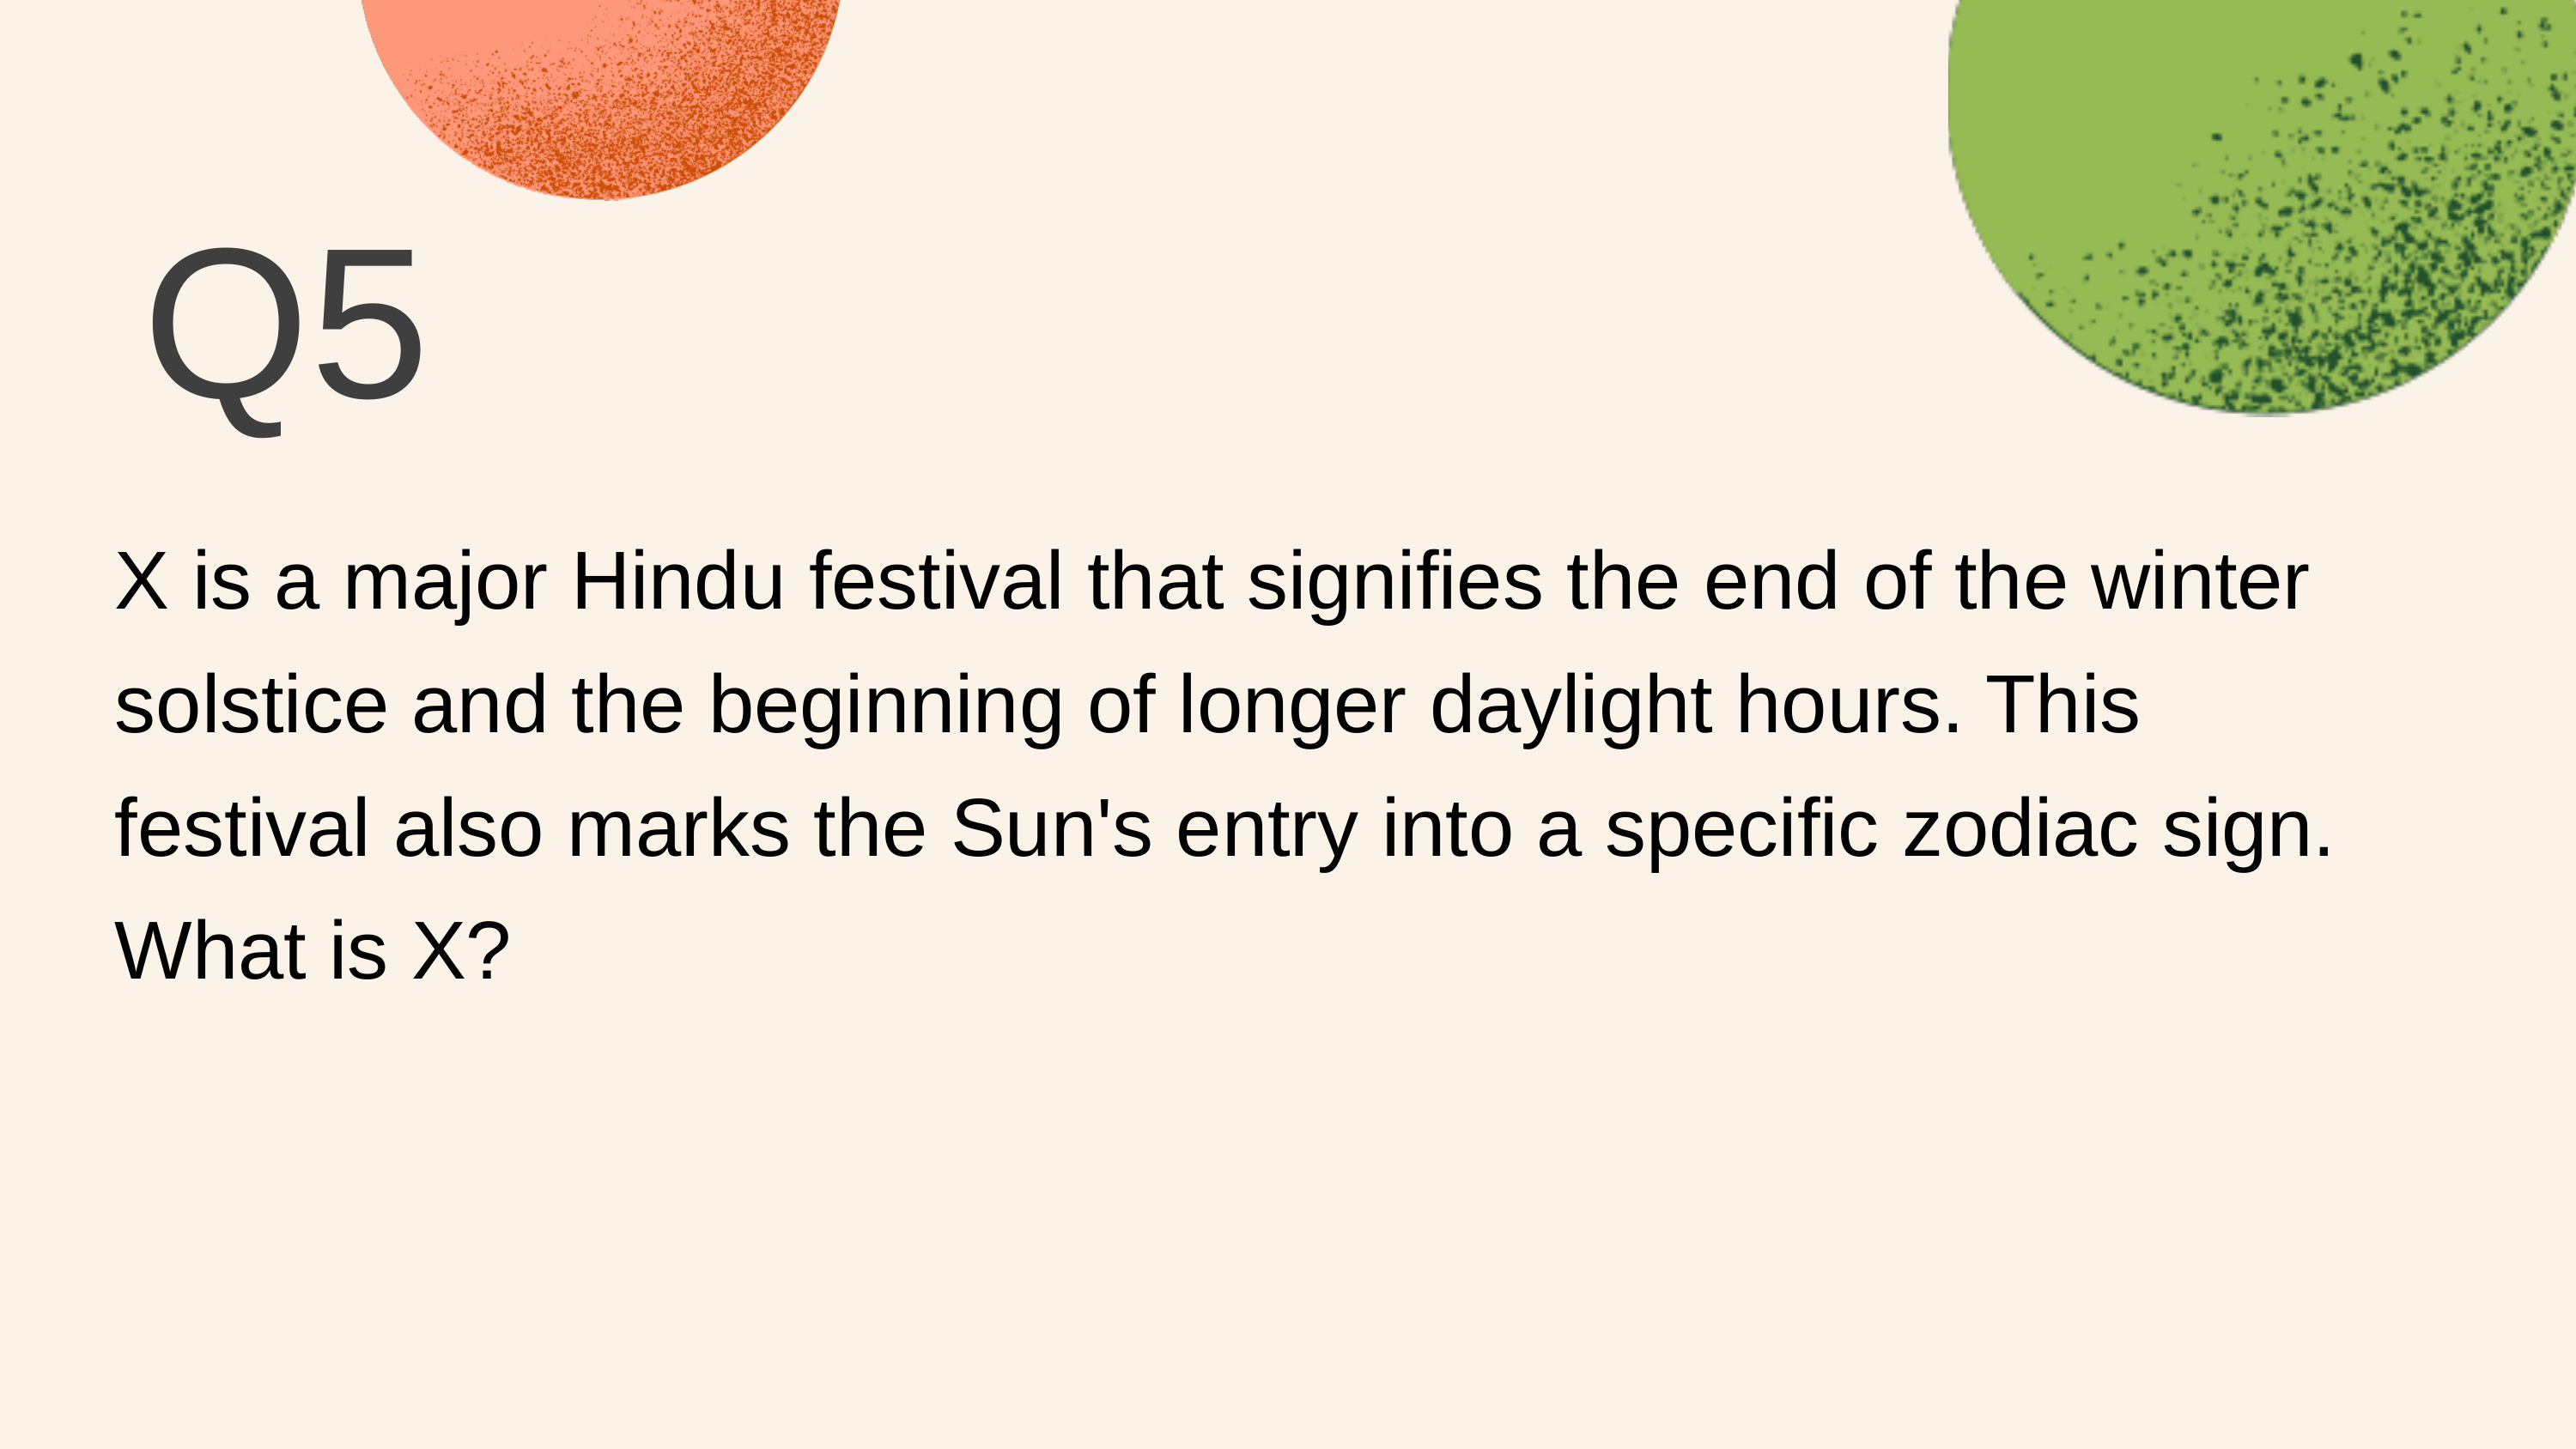

Q5
X is a major Hindu festival that signifies the end of the winter solstice and the beginning of longer daylight hours. This festival also marks the Sun's entry into a specific zodiac sign. What is X?